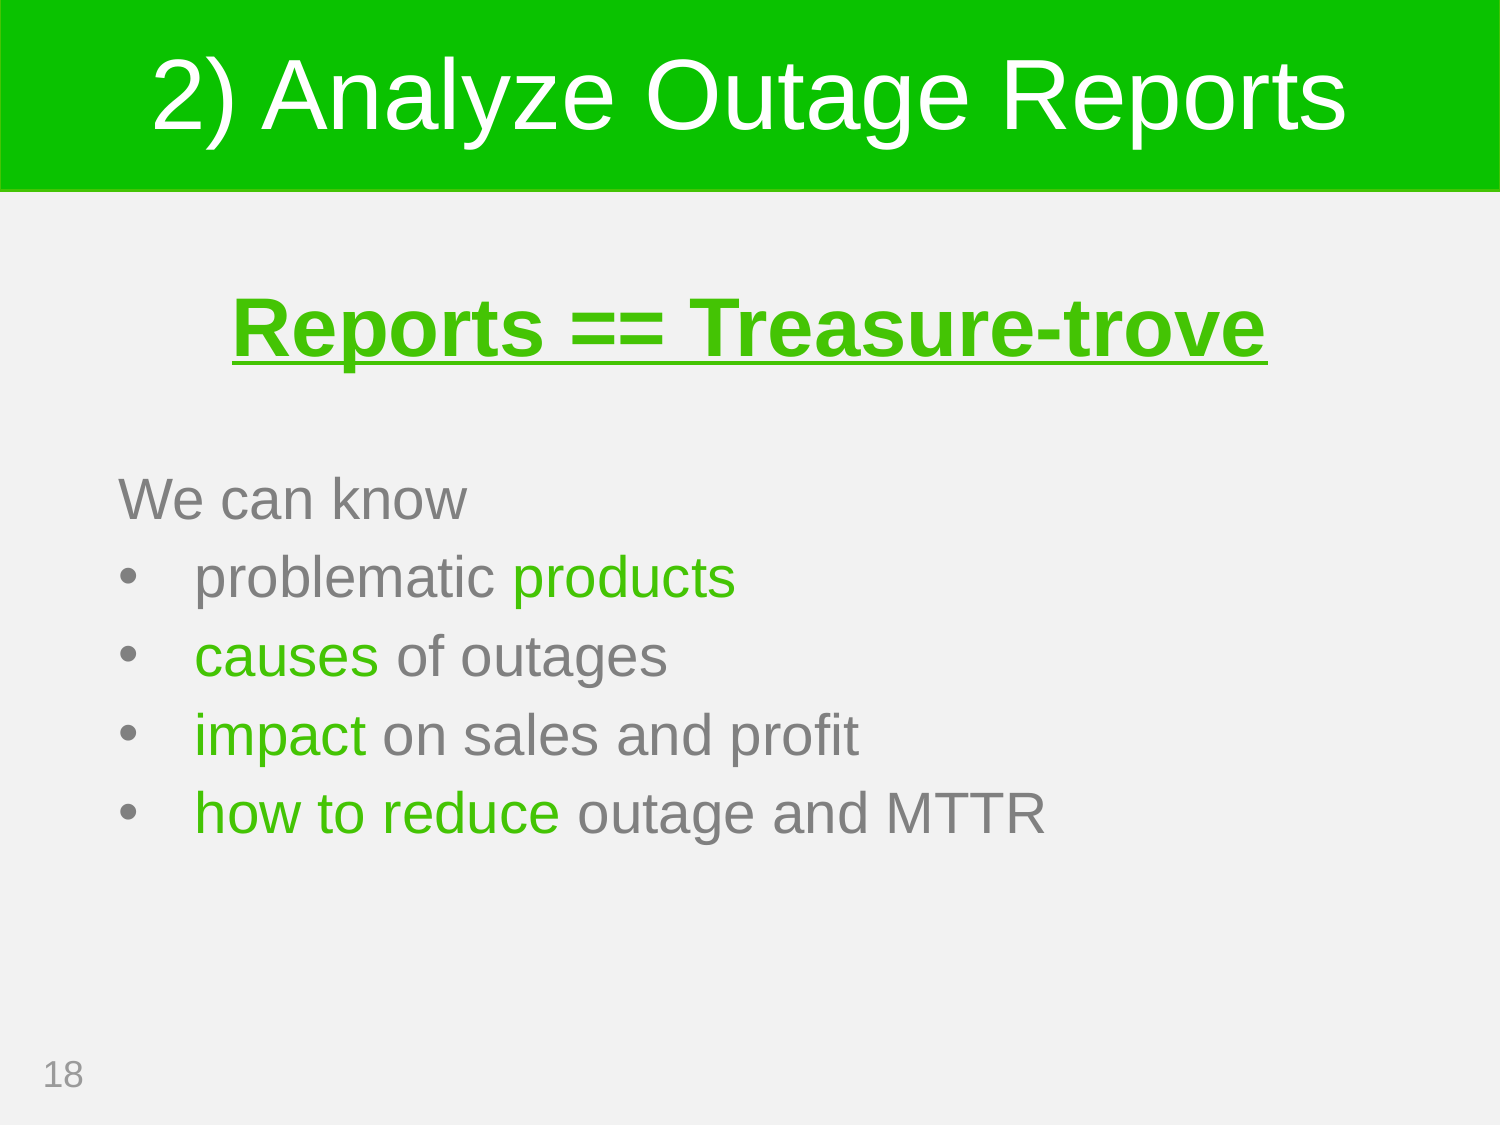

# 2) Analyze Outage Reports
Reports == Treasure-trove

We can know
 problematic products
 causes of outages
 impact on sales and profit
 how to reduce outage and MTTR
18